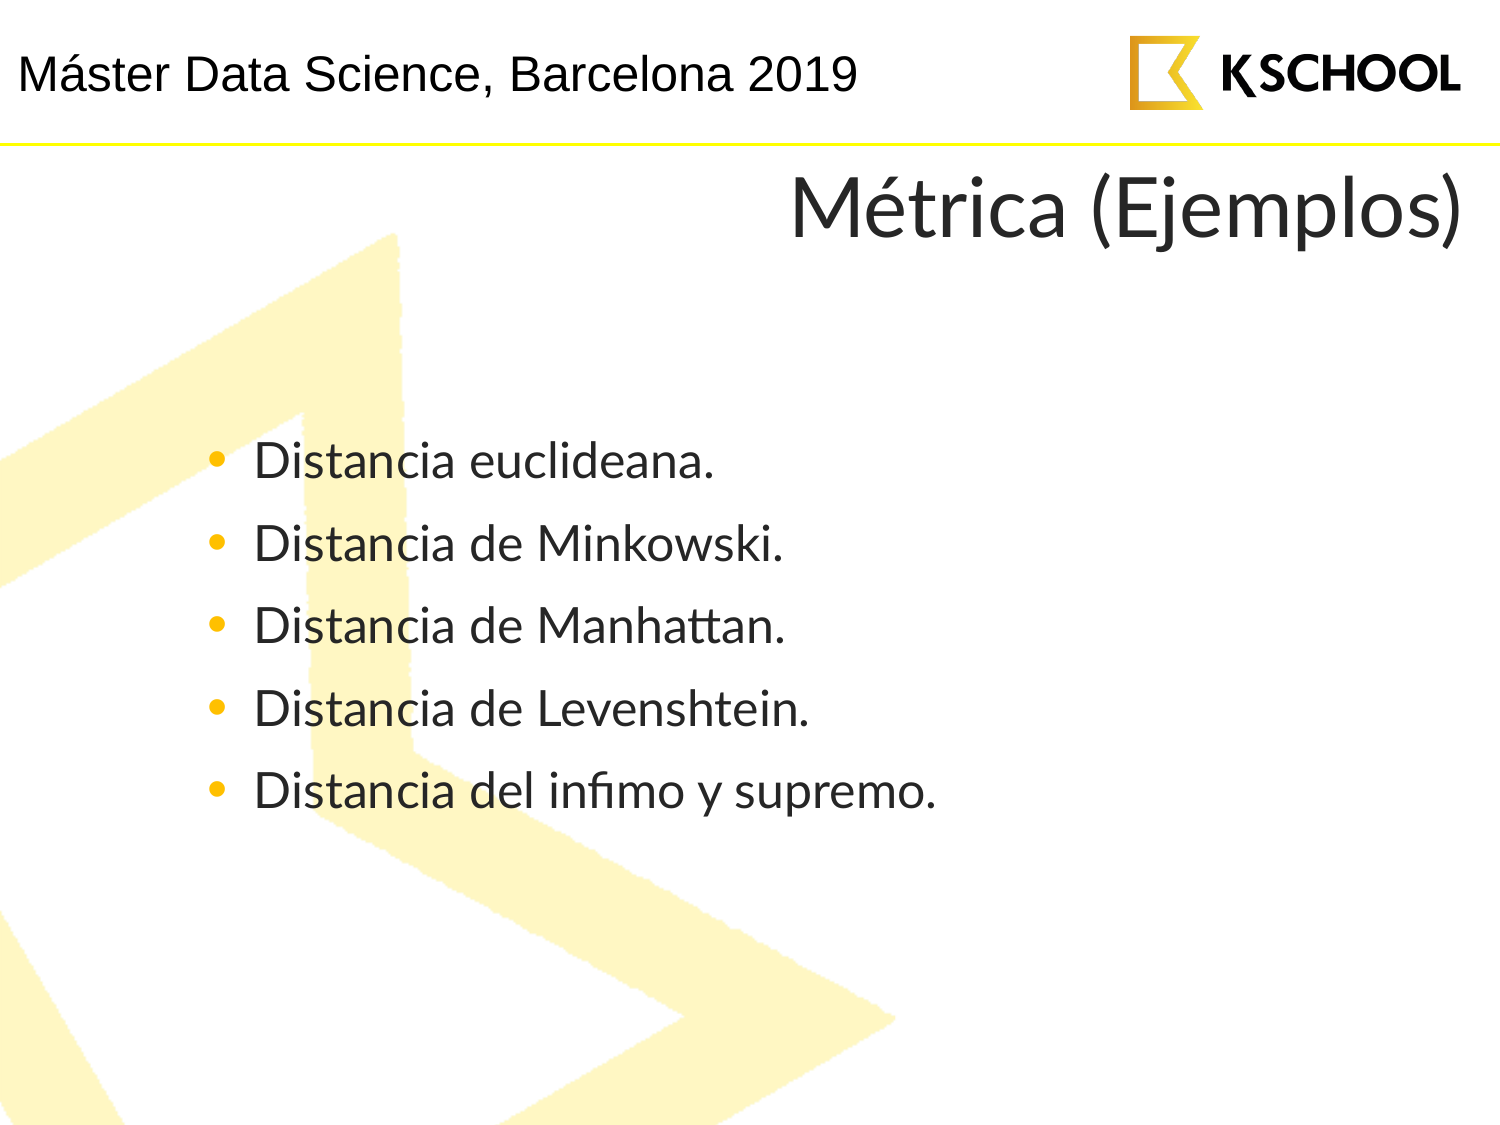

# Métrica (Ejemplos)
Distancia euclideana.
Distancia de Minkowski.
Distancia de Manhattan.
Distancia de Levenshtein.
Distancia del infimo y supremo.